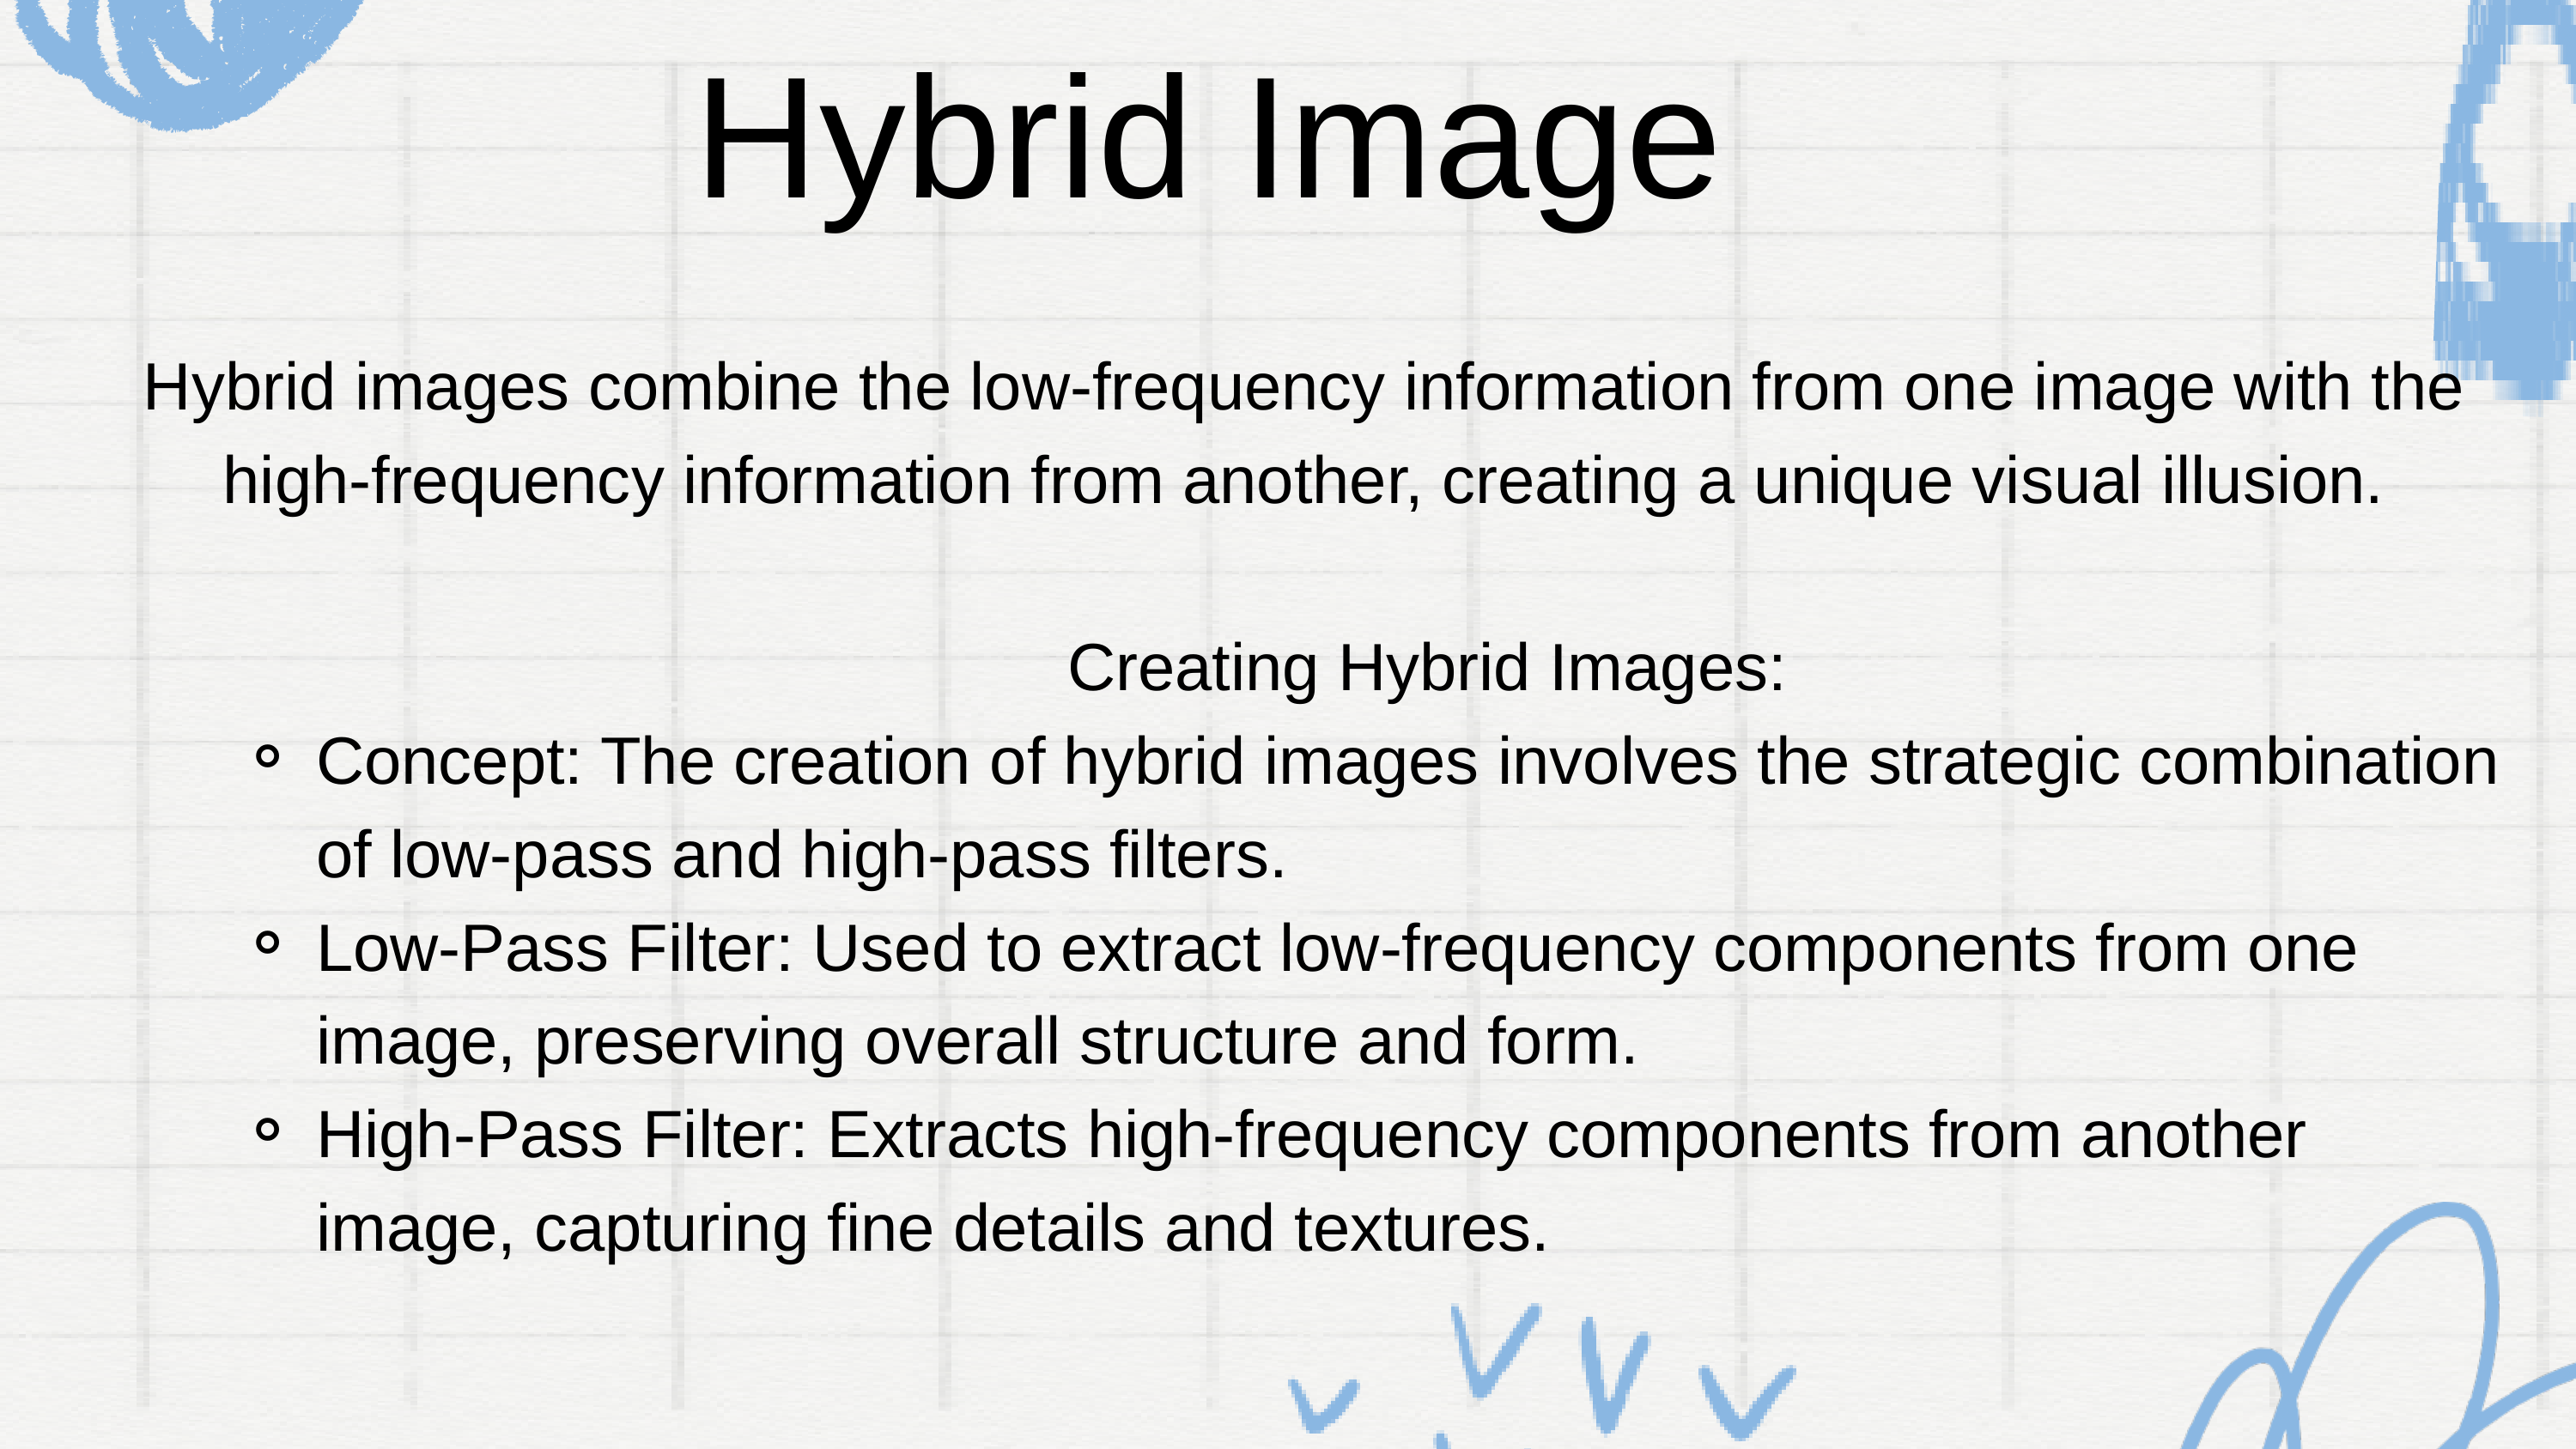

Hybrid Image
Hybrid images combine the low-frequency information from one image with the high-frequency information from another, creating a unique visual illusion.

                                                     Creating Hybrid Images:
Concept: The creation of hybrid images involves the strategic combination of low-pass and high-pass filters.
Low-Pass Filter: Used to extract low-frequency components from one image, preserving overall structure and form.
High-Pass Filter: Extracts high-frequency components from another image, capturing fine details and textures.